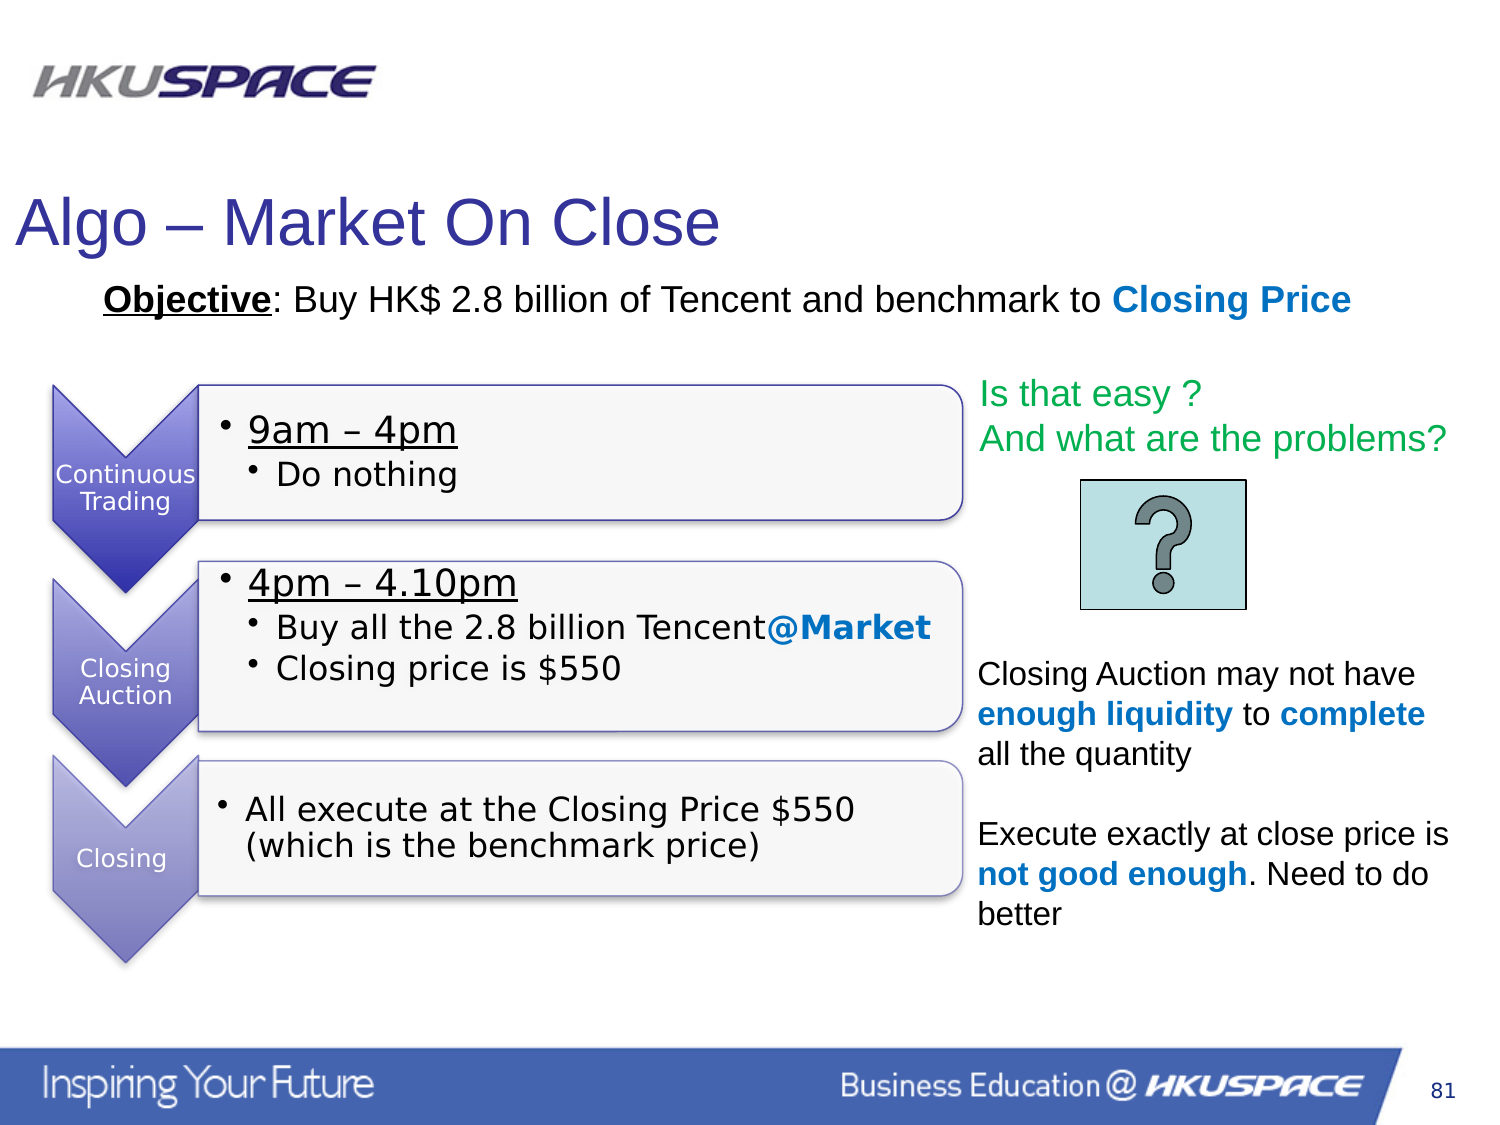

Algo – Market On Close
Objective: Buy HK$ 2.8 billion of Tencent and benchmark to Closing Price

Is that easy ?
And what are the problems?
Continuous Trading
9am – 4pm
Do nothing
Closing Auction
4pm – 4.10pm
Buy all the 2.8 billion Tencent@Market
Closing price is $550

Closing
All execute at the Closing Price $550
(which is the benchmark price)

Closing Auction may not have enough liquidity to complete all the quantity

Execute exactly at close price is not good enough. Need to do better
81